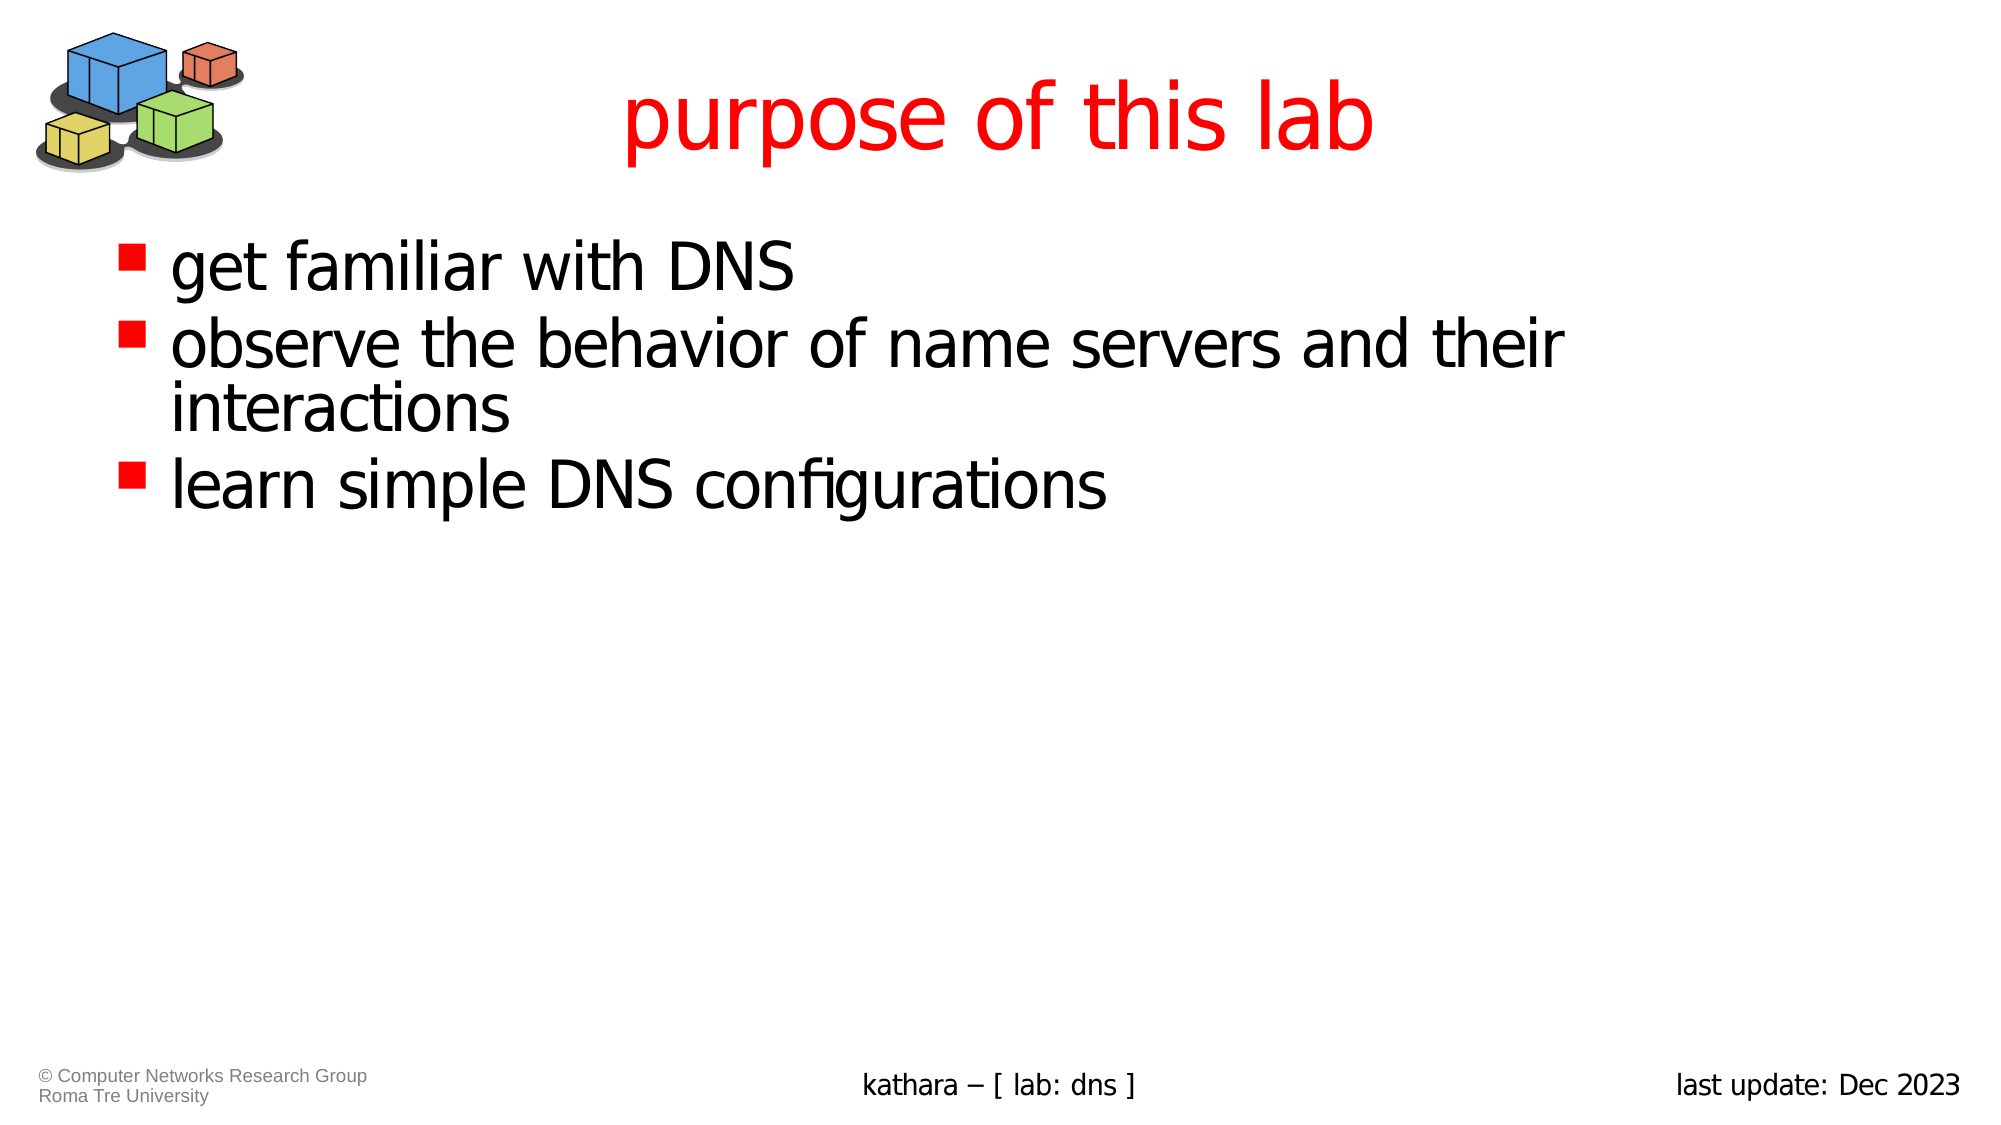

# purpose of this lab
get familiar with DNS
observe the behavior of name servers and their interactions
learn simple DNS configurations
kathara – [ lab: dns ]
last update: Dec 2023